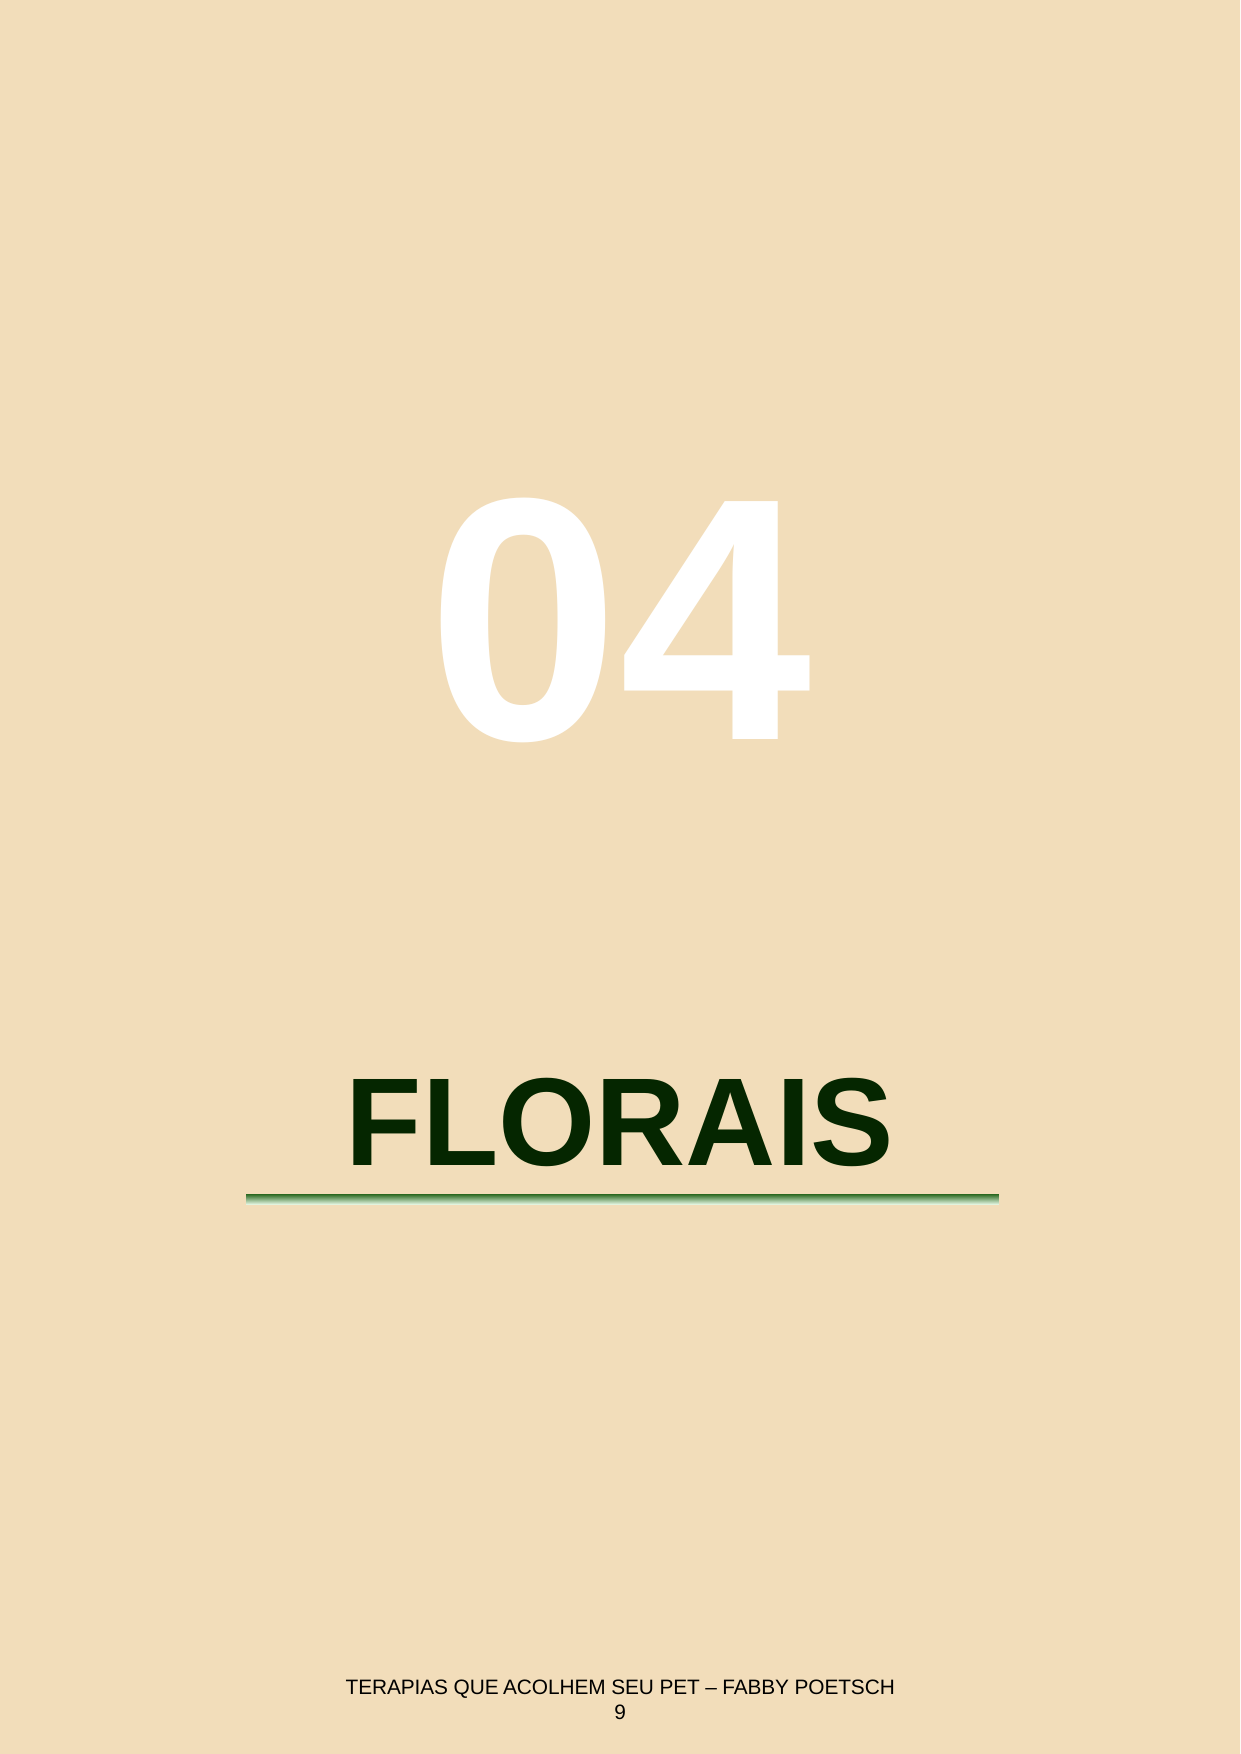

04
FLORAIS

TERAPIAS QUE ACOLHEM SEU PET – FABBY POETSCH
9